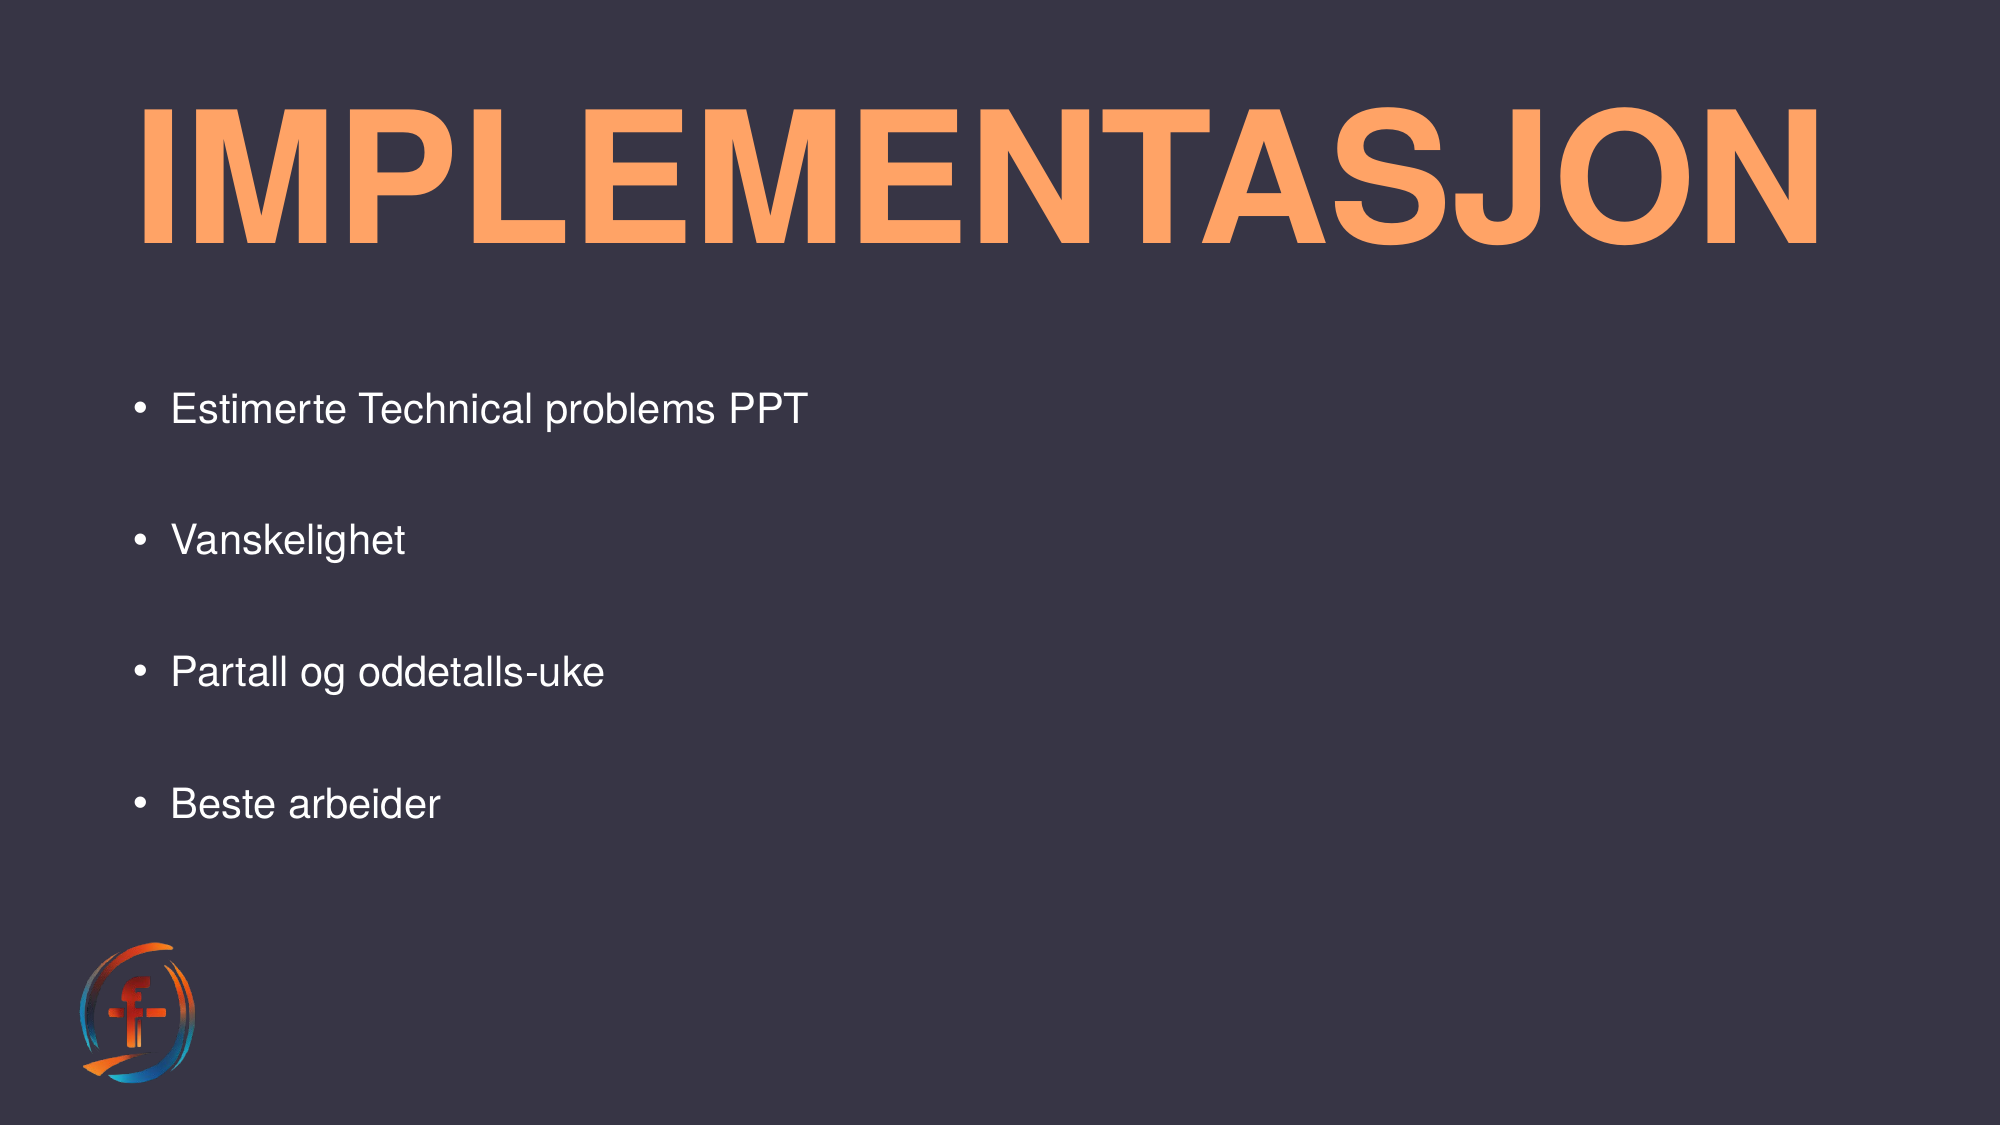

# IMPLEMENTASJON

Estimerte Technical problems PPT

Vanskelighet

Partall og oddetalls-uke

Beste arbeider